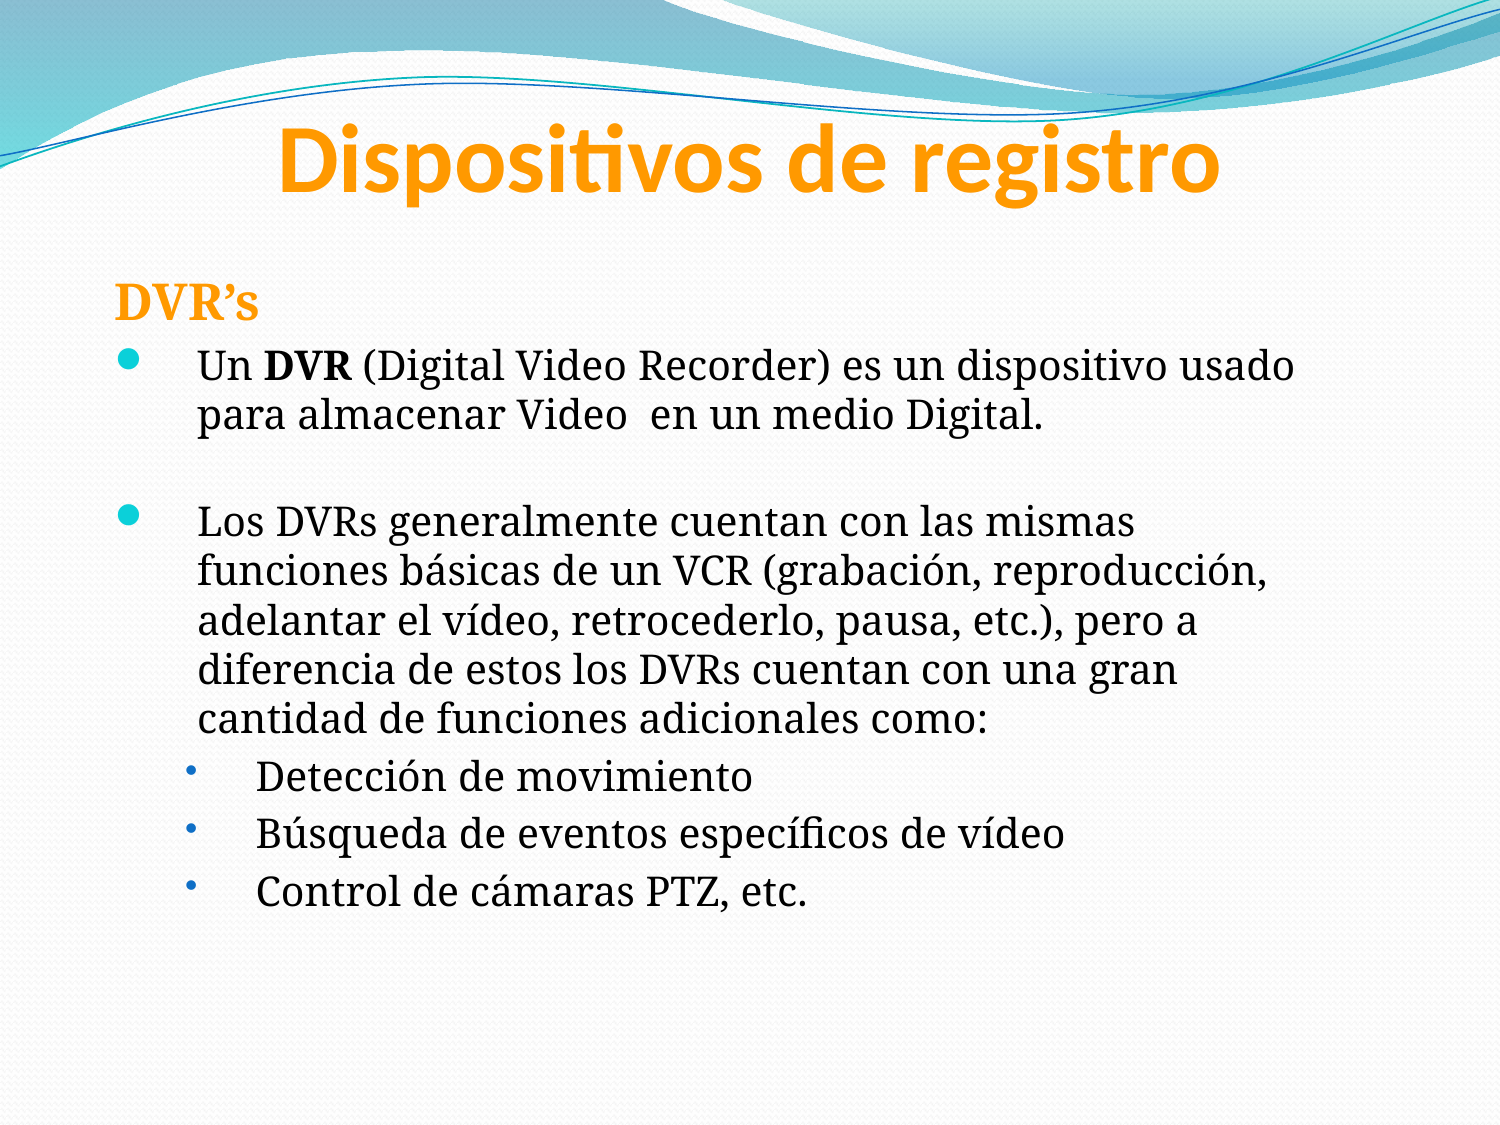

# Dispositivos de registro
DVR’s
Un DVR (Digital Video Recorder) es un dispositivo usado para almacenar Video  en un medio Digital.
Los DVRs generalmente cuentan con las mismas funciones básicas de un VCR (grabación, reproducción, adelantar el vídeo, retrocederlo, pausa, etc.), pero a diferencia de estos los DVRs cuentan con una gran cantidad de funciones adicionales como:
Detección de movimiento
Búsqueda de eventos específicos de vídeo
Control de cámaras PTZ, etc.